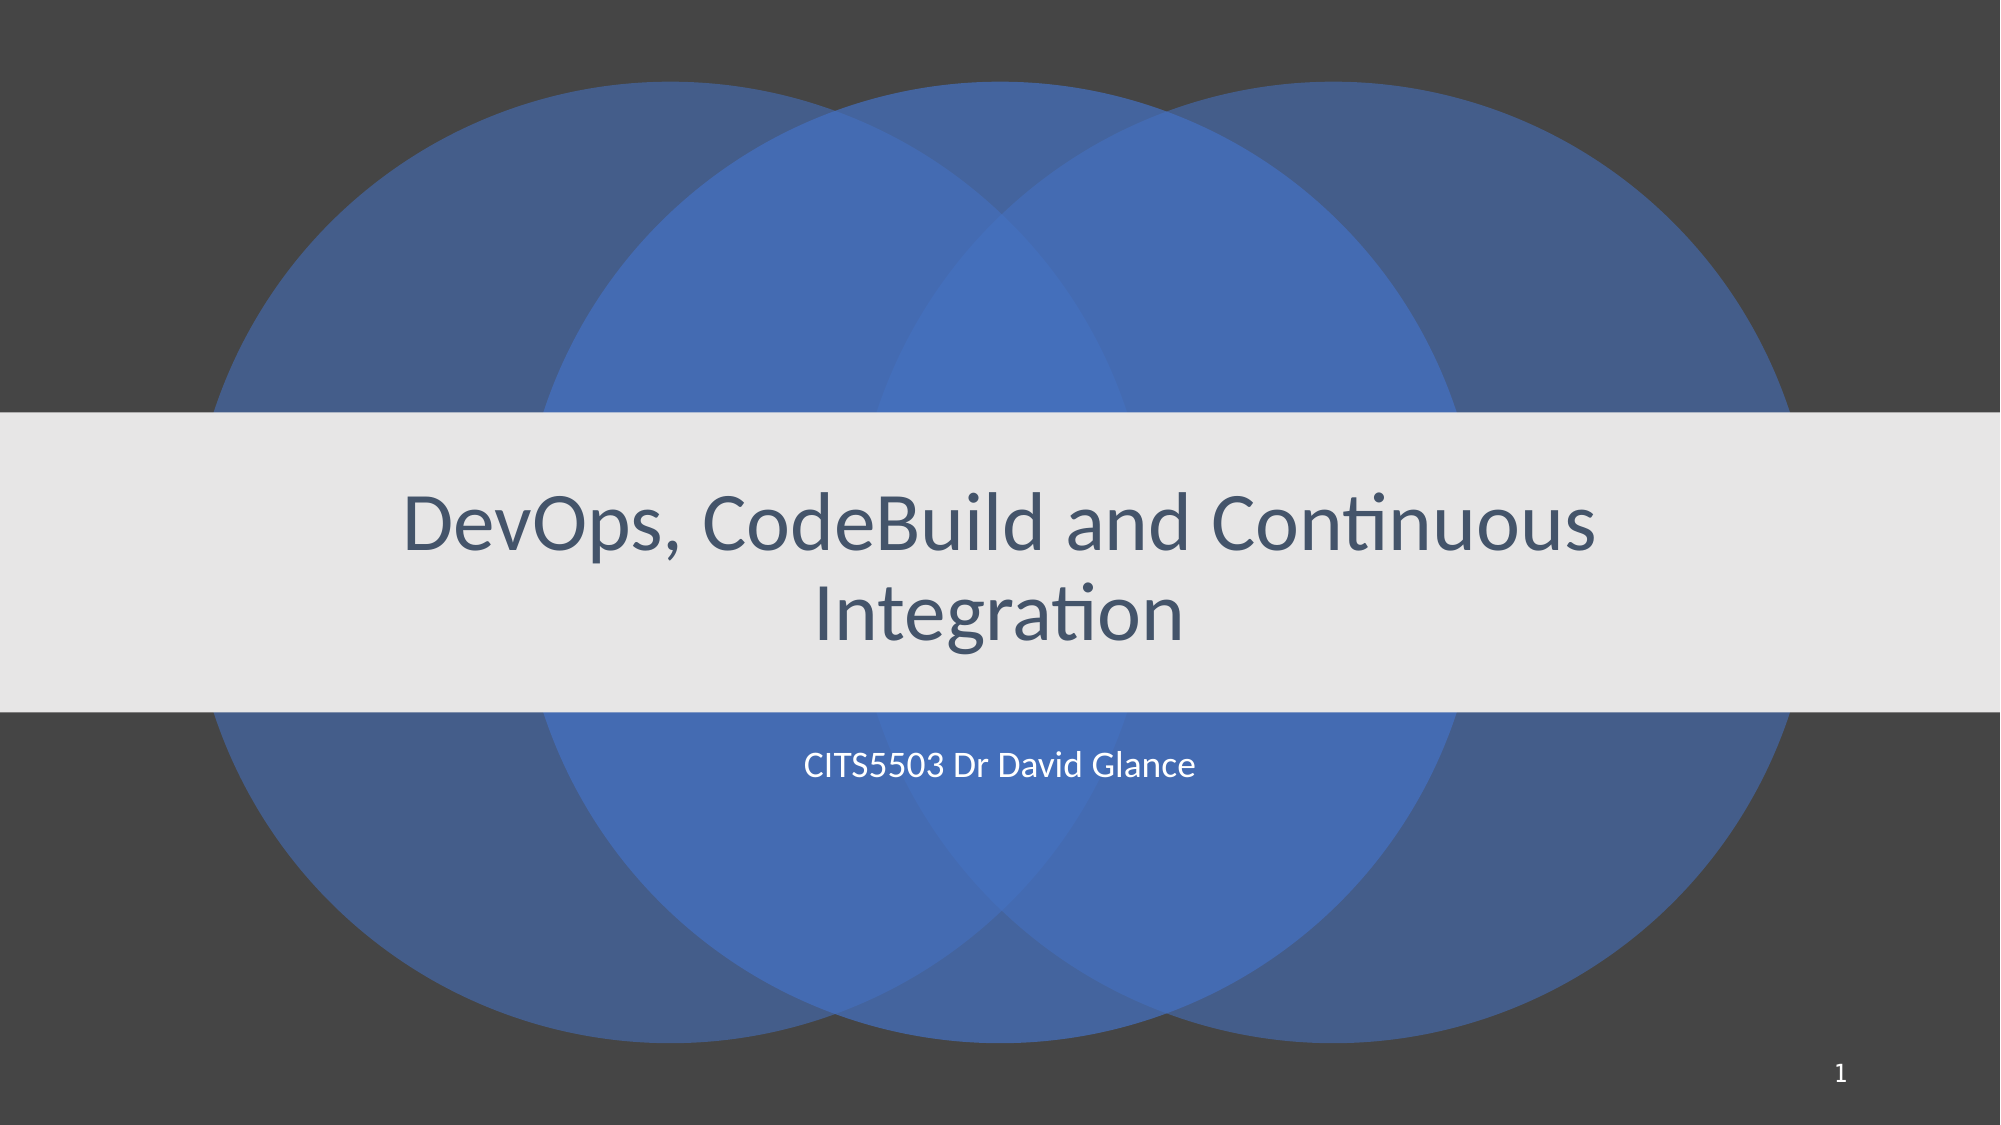

# DevOps, CodeBuild and Continuous Integration
CITS5503 Dr David Glance

1